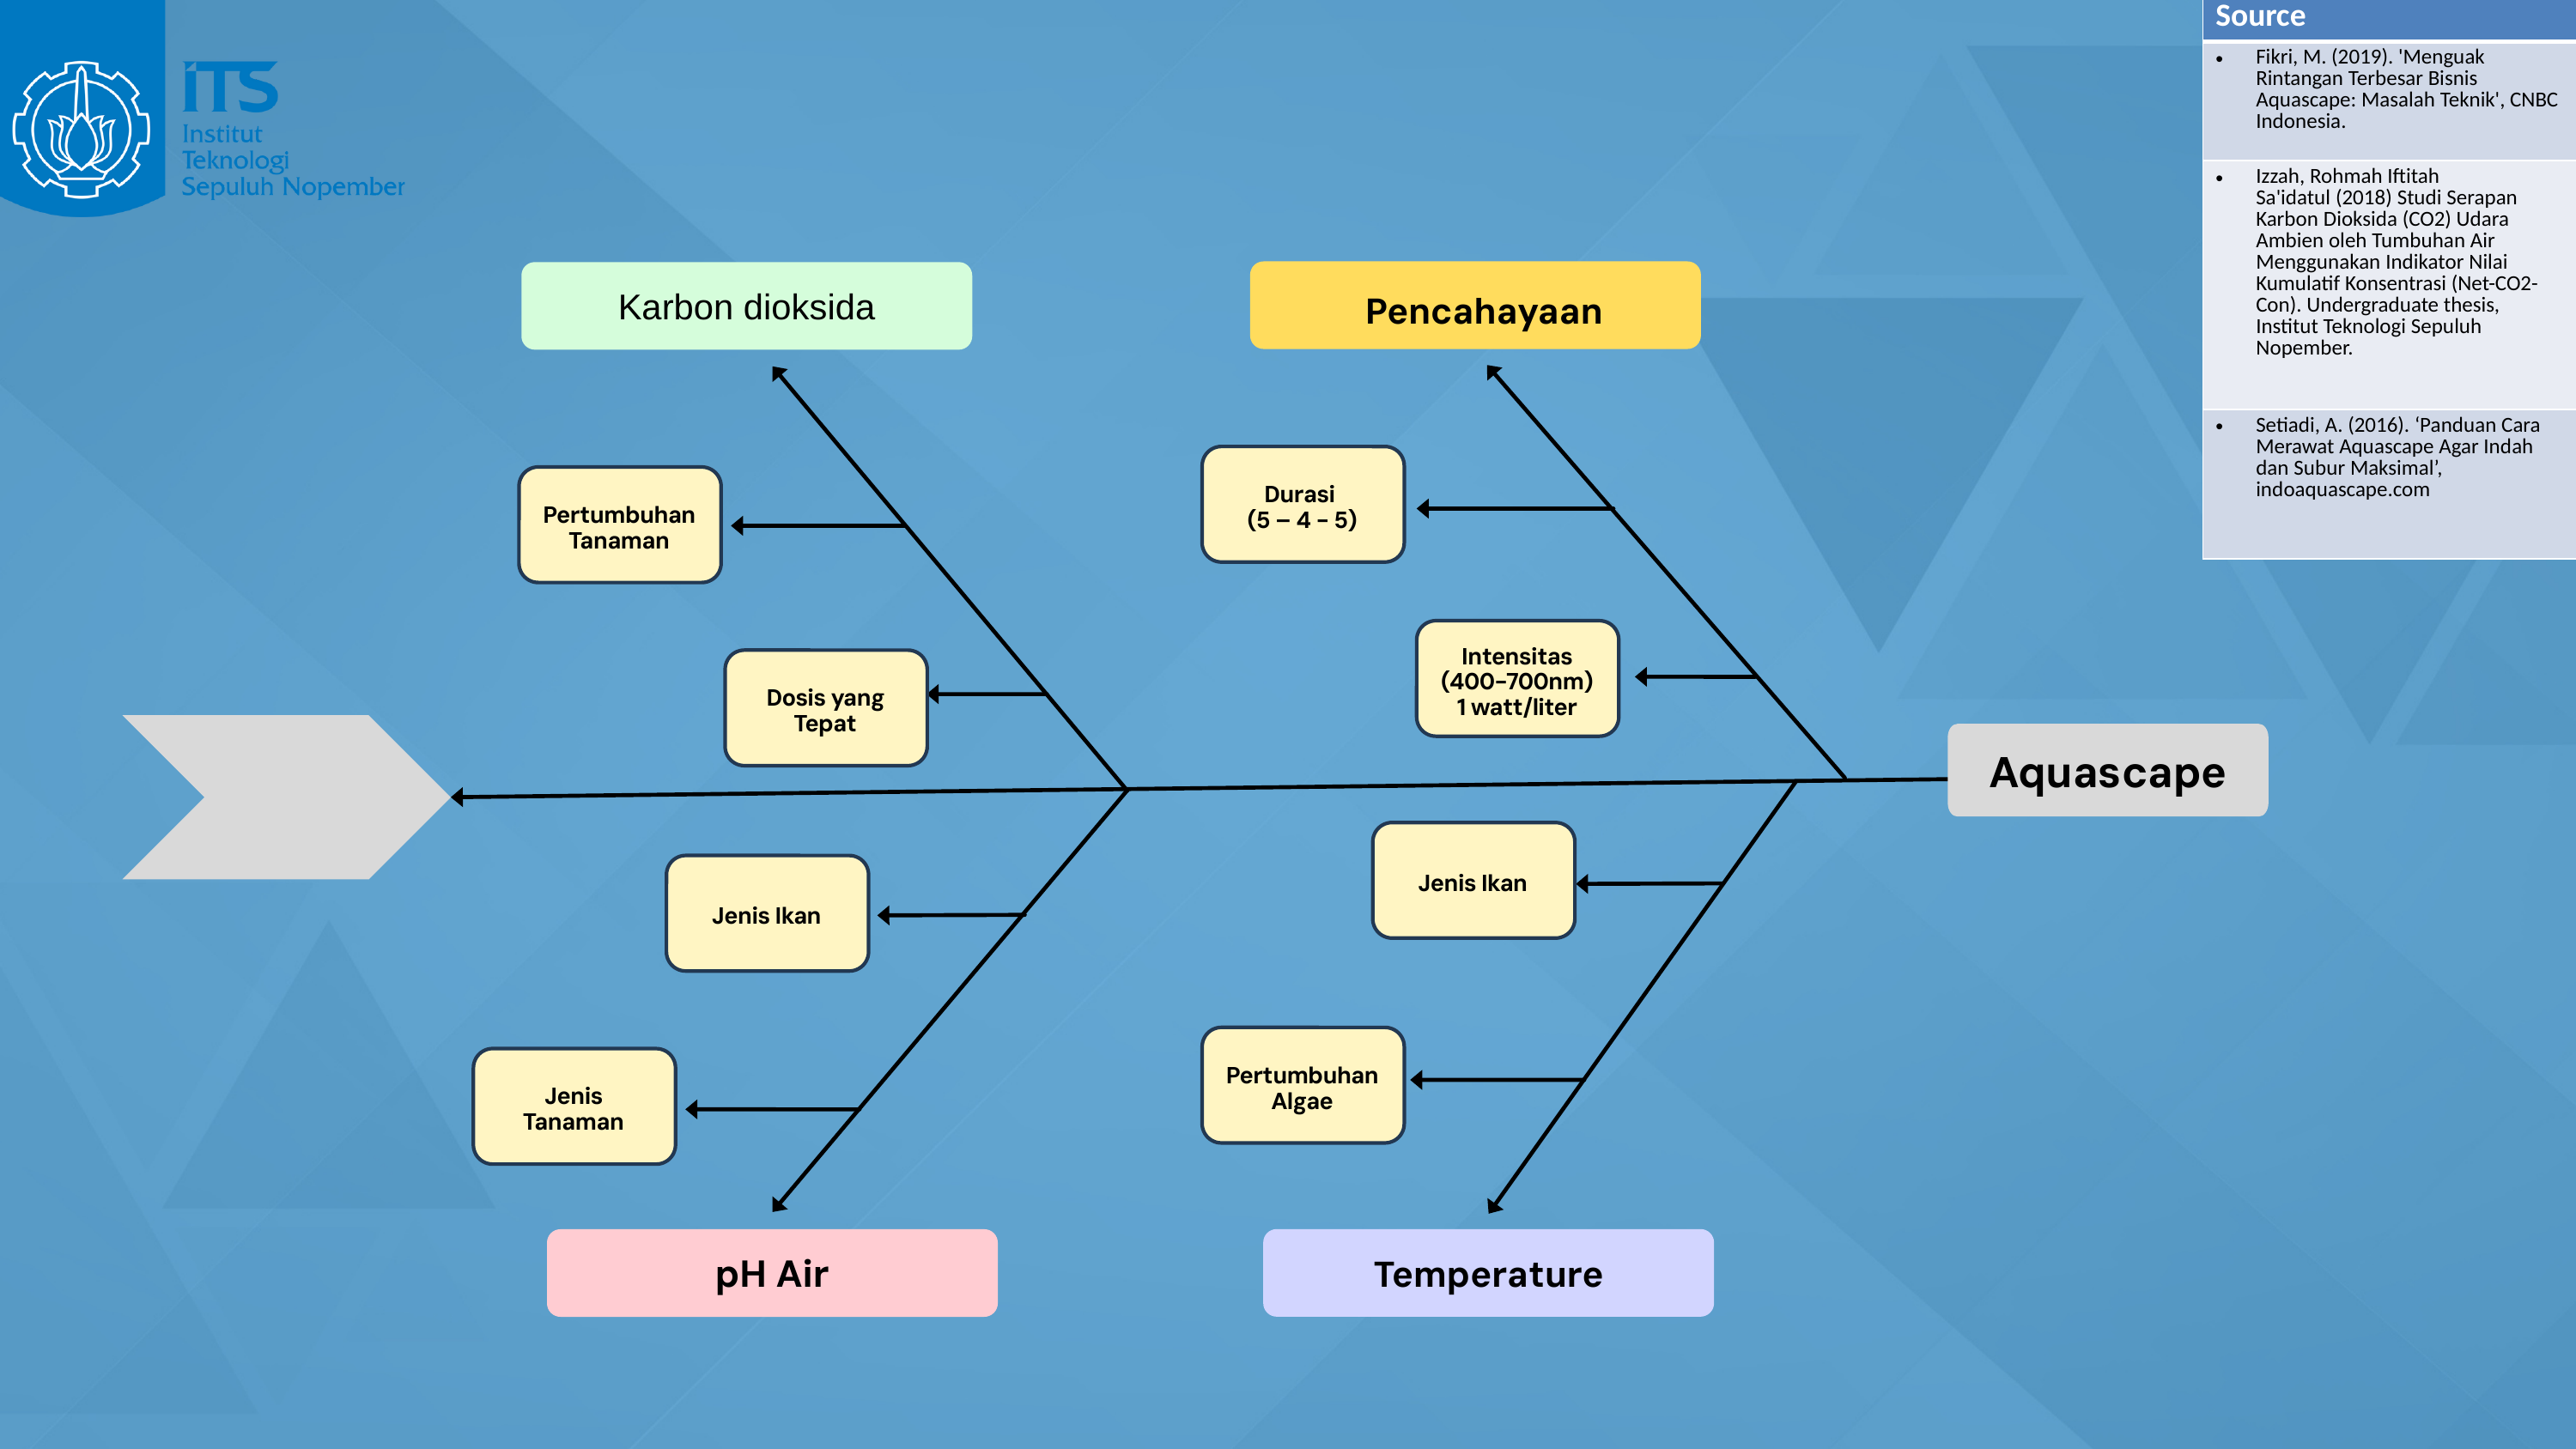

| Source |
| --- |
| Fikri, M. (2019). 'Menguak Rintangan Terbesar Bisnis Aquascape: Masalah Teknik', CNBC Indonesia. |
| Izzah, Rohmah Iftitah Sa'idatul (2018) Studi Serapan Karbon Dioksida (CO2) Udara Ambien oleh Tumbuhan Air Menggunakan Indikator Nilai Kumulatif Konsentrasi (Net-CO2-Con). Undergraduate thesis, Institut Teknologi Sepuluh Nopember. |
| Setiadi, A. (2016). ‘Panduan Cara Merawat Aquascape Agar Indah dan Subur Maksimal’, indoaquascape.com |

Pencahayaan

Karbon dioksida

Durasi
(5 – 4 - 5)

Pertumbuhan Tanaman

Intensitas
(400-700nm)
1 watt/liter

Dosis yang Tepat

Aquascape

Jenis Ikan

Jenis Ikan

Pertumbuhan Algae

Jenis Tanaman

pH Air

Temperature